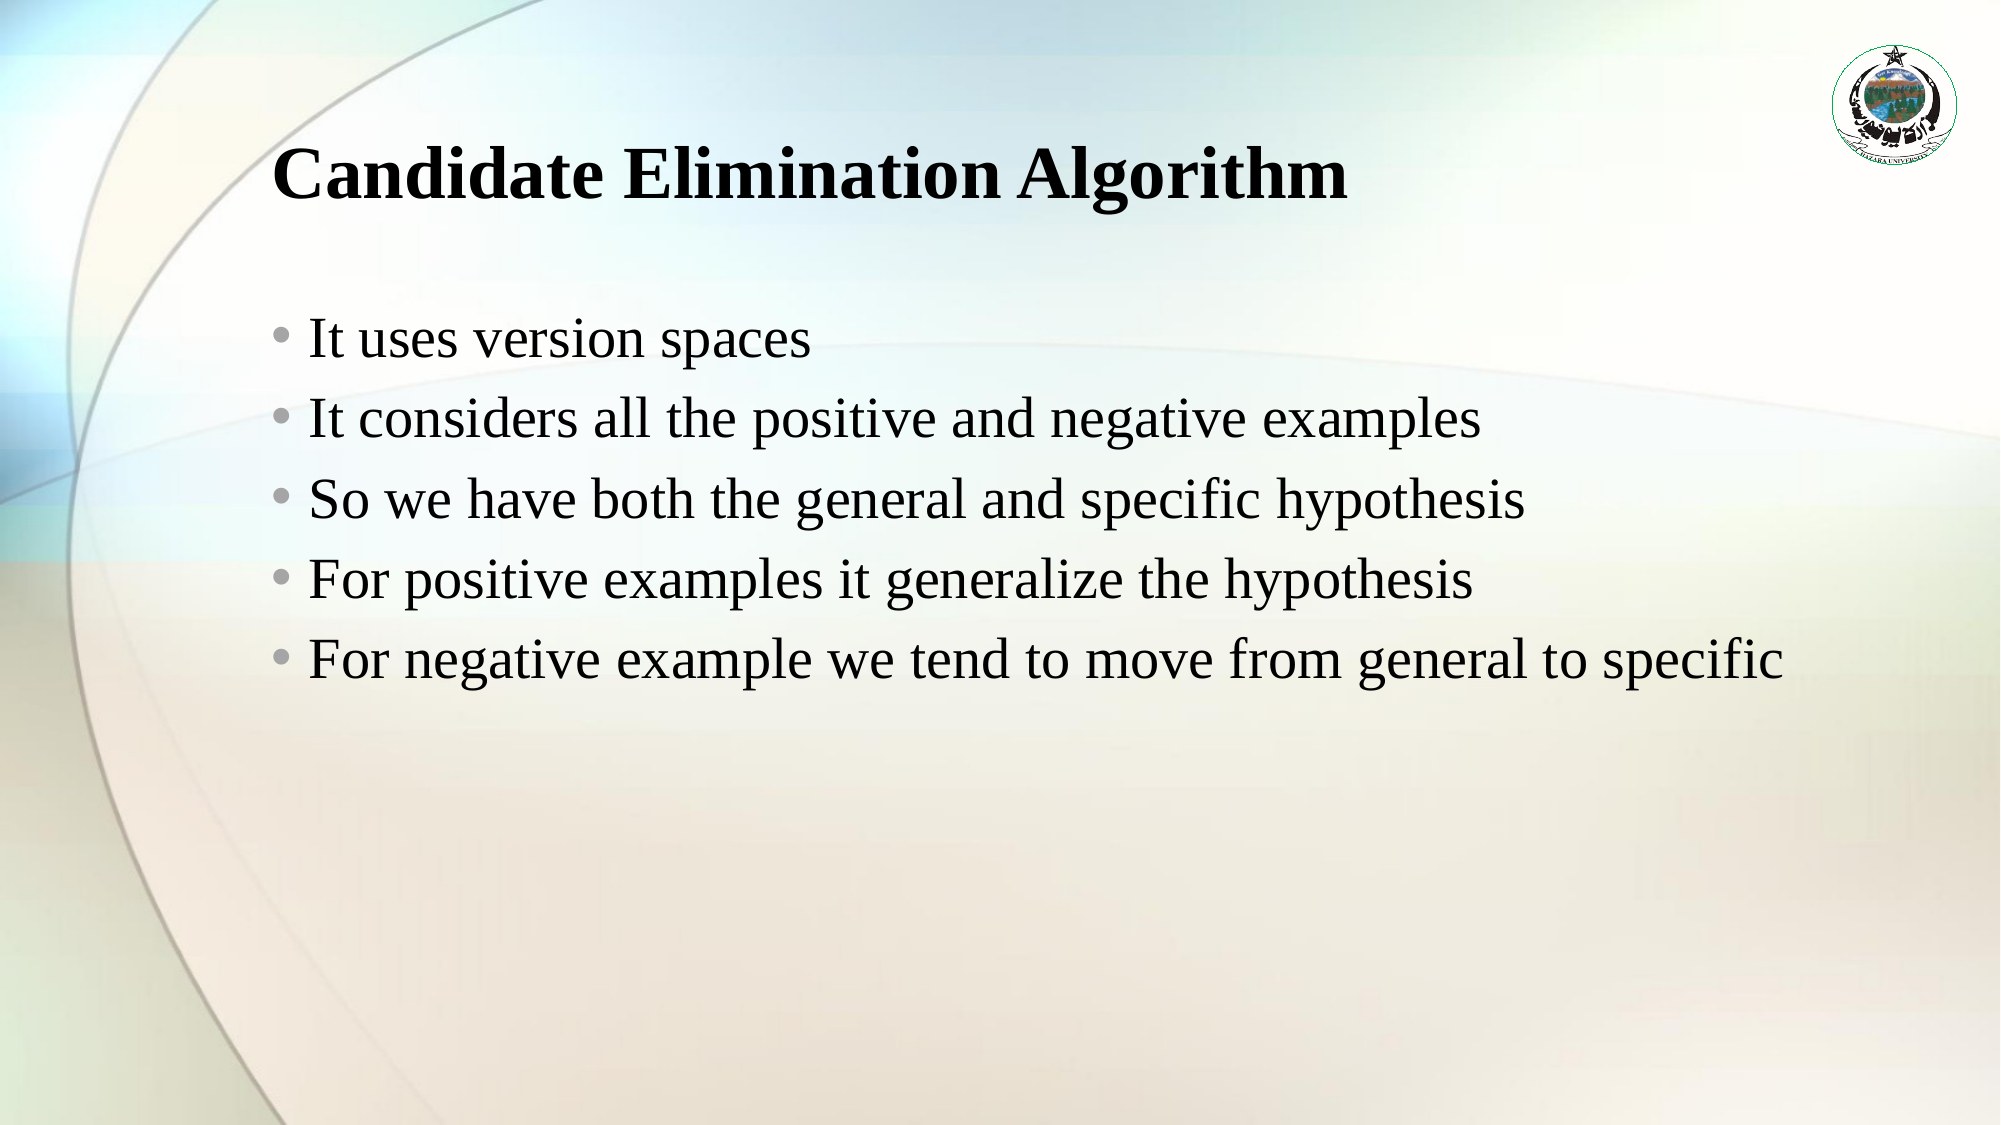

# Candidate Elimination Algorithm
It uses version spaces
It considers all the positive and negative examples
So we have both the general and specific hypothesis
For positive examples it generalize the hypothesis
For negative example we tend to move from general to specific